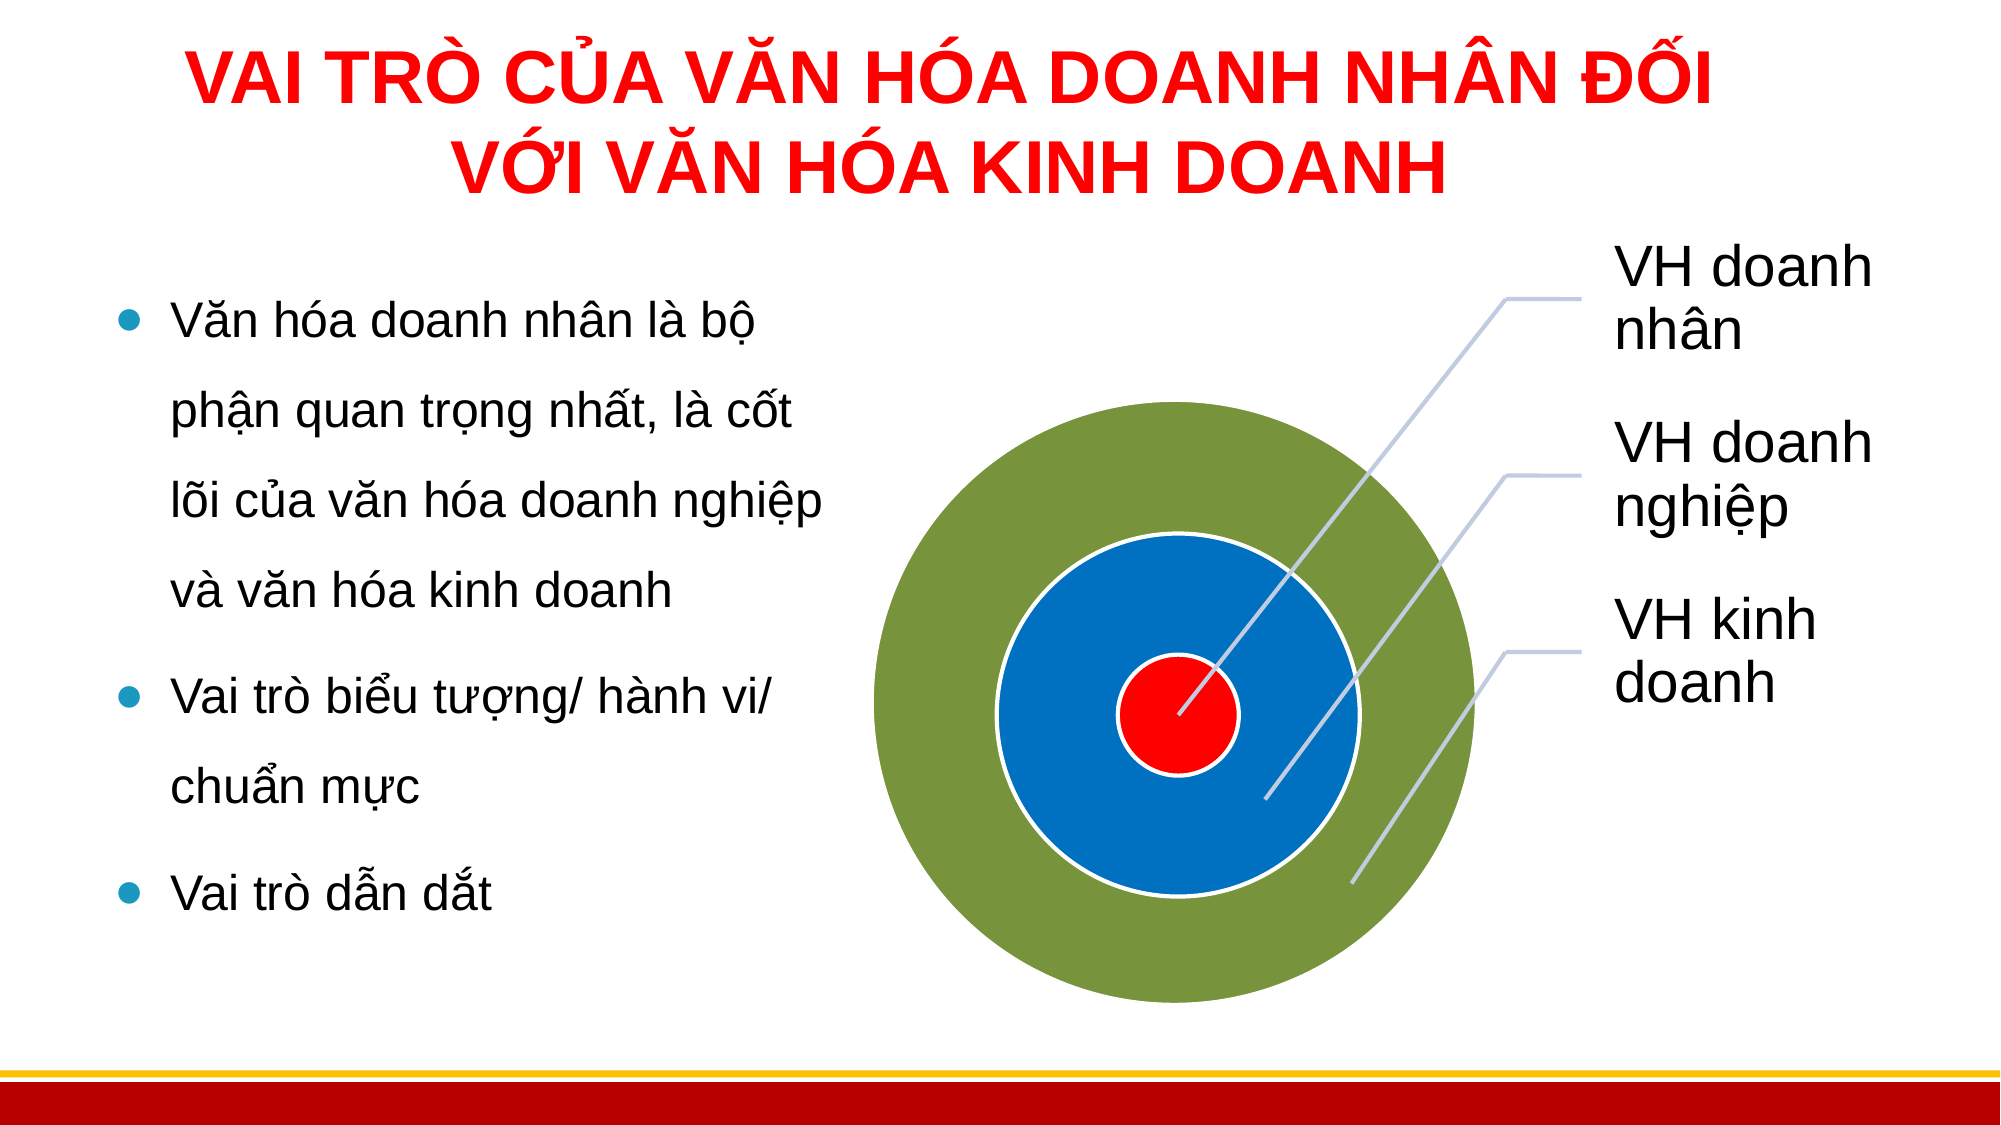

VAI TRÒ CỦA VĂN HÓA DOANH NHÂN ĐỐI VỚI VĂN HÓA KINH DOANH
VH doanh nhân
VH doanh nghiệp
VH kinh doanh
Văn hóa doanh nhân là bộ phận quan trọng nhất, là cốt lõi của văn hóa doanh nghiệp và văn hóa kinh doanh
Vai trò biểu tượng/ hành vi/ chuẩn mực
Vai trò dẫn dắt